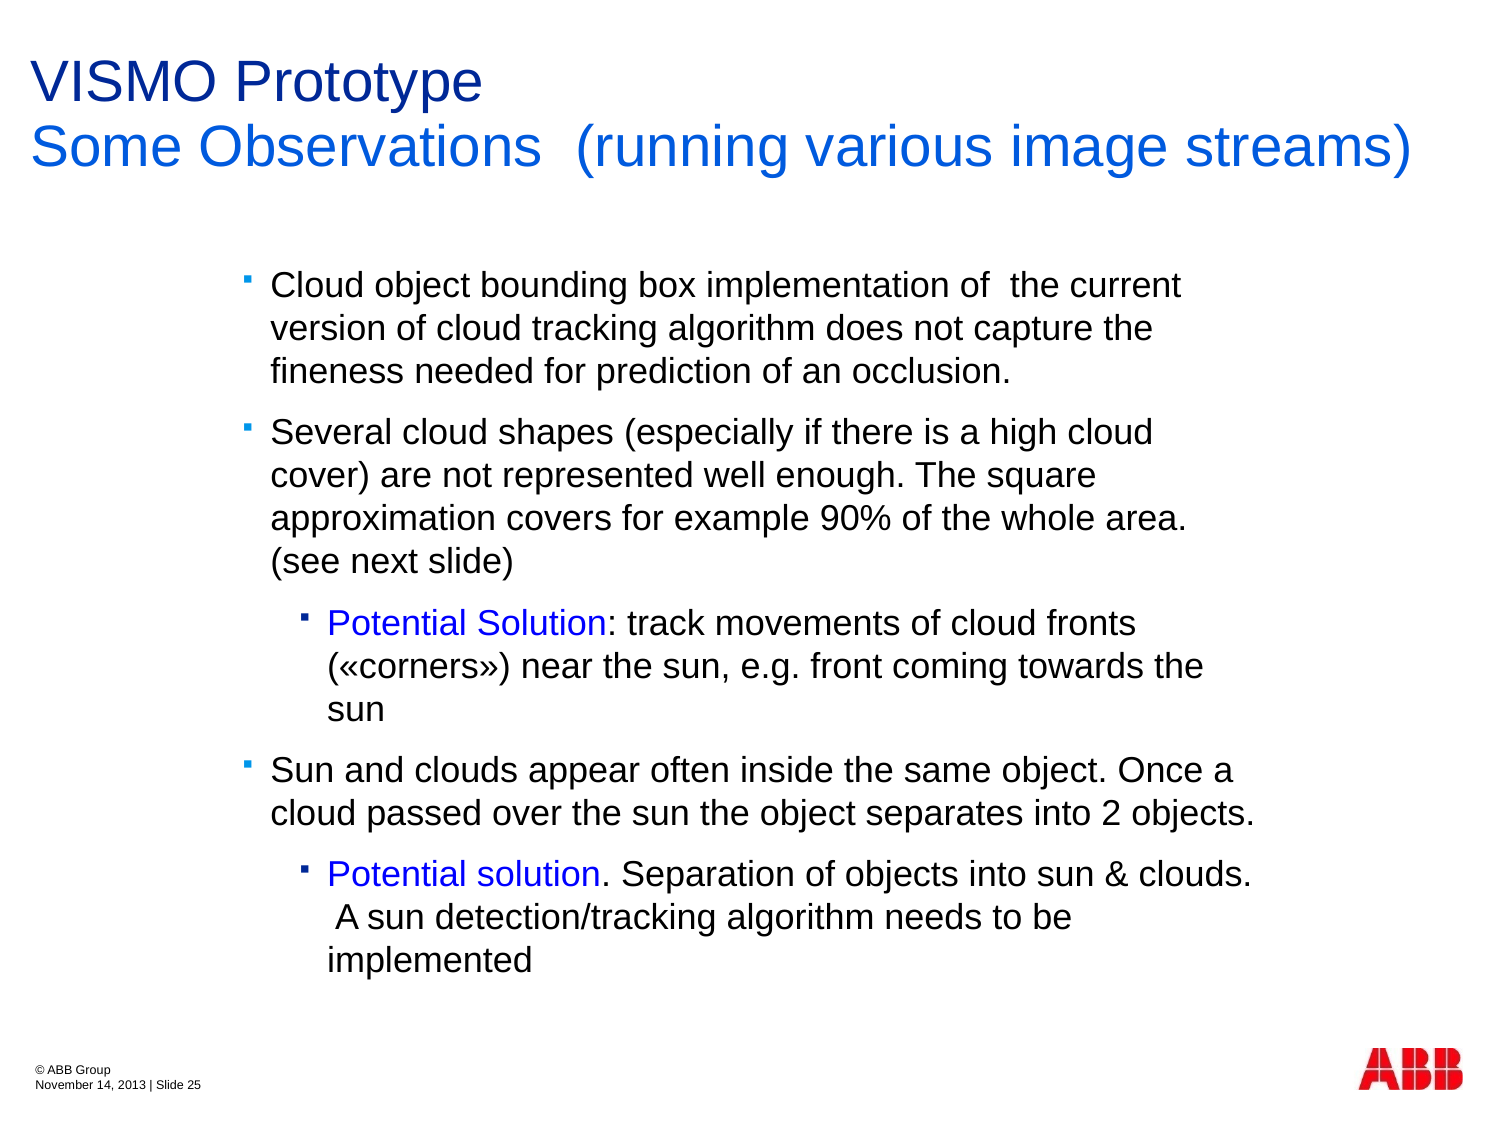

# VISMO Prototype
Some Observations  (running various image streams)

Cloud object bounding box implementation of  the current version of cloud tracking algorithm does not capture the fineness needed for prediction of an occlusion.
Several cloud shapes (especially if there is a high cloud cover) are not represented well enough. The square approximation covers for example 90% of the whole area. (see next slide)
Potential Solution: track movements of cloud fronts («corners») near the sun, e.g. front coming towards the sun
Sun and clouds appear often inside the same object. Once a cloud passed over the sun the object separates into 2 objects.
Potential solution. Separation of objects into sun & clouds.  A sun detection/tracking algorithm needs to be implemented